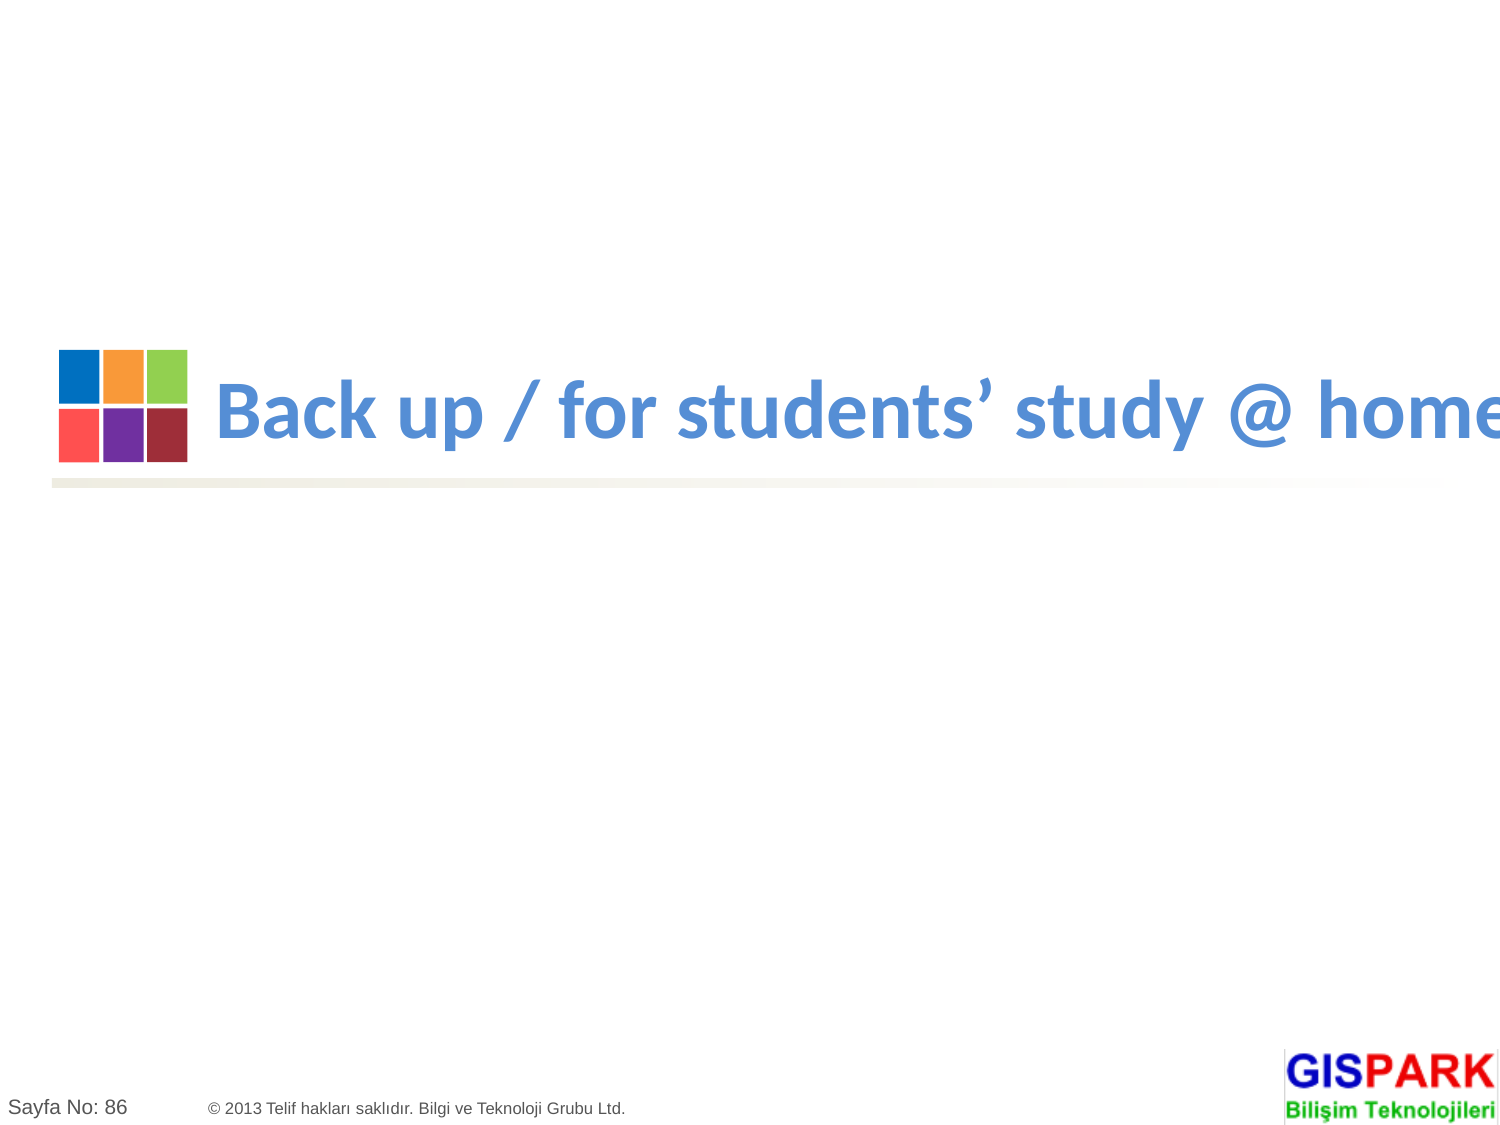

# Back up / for students’ study @ home